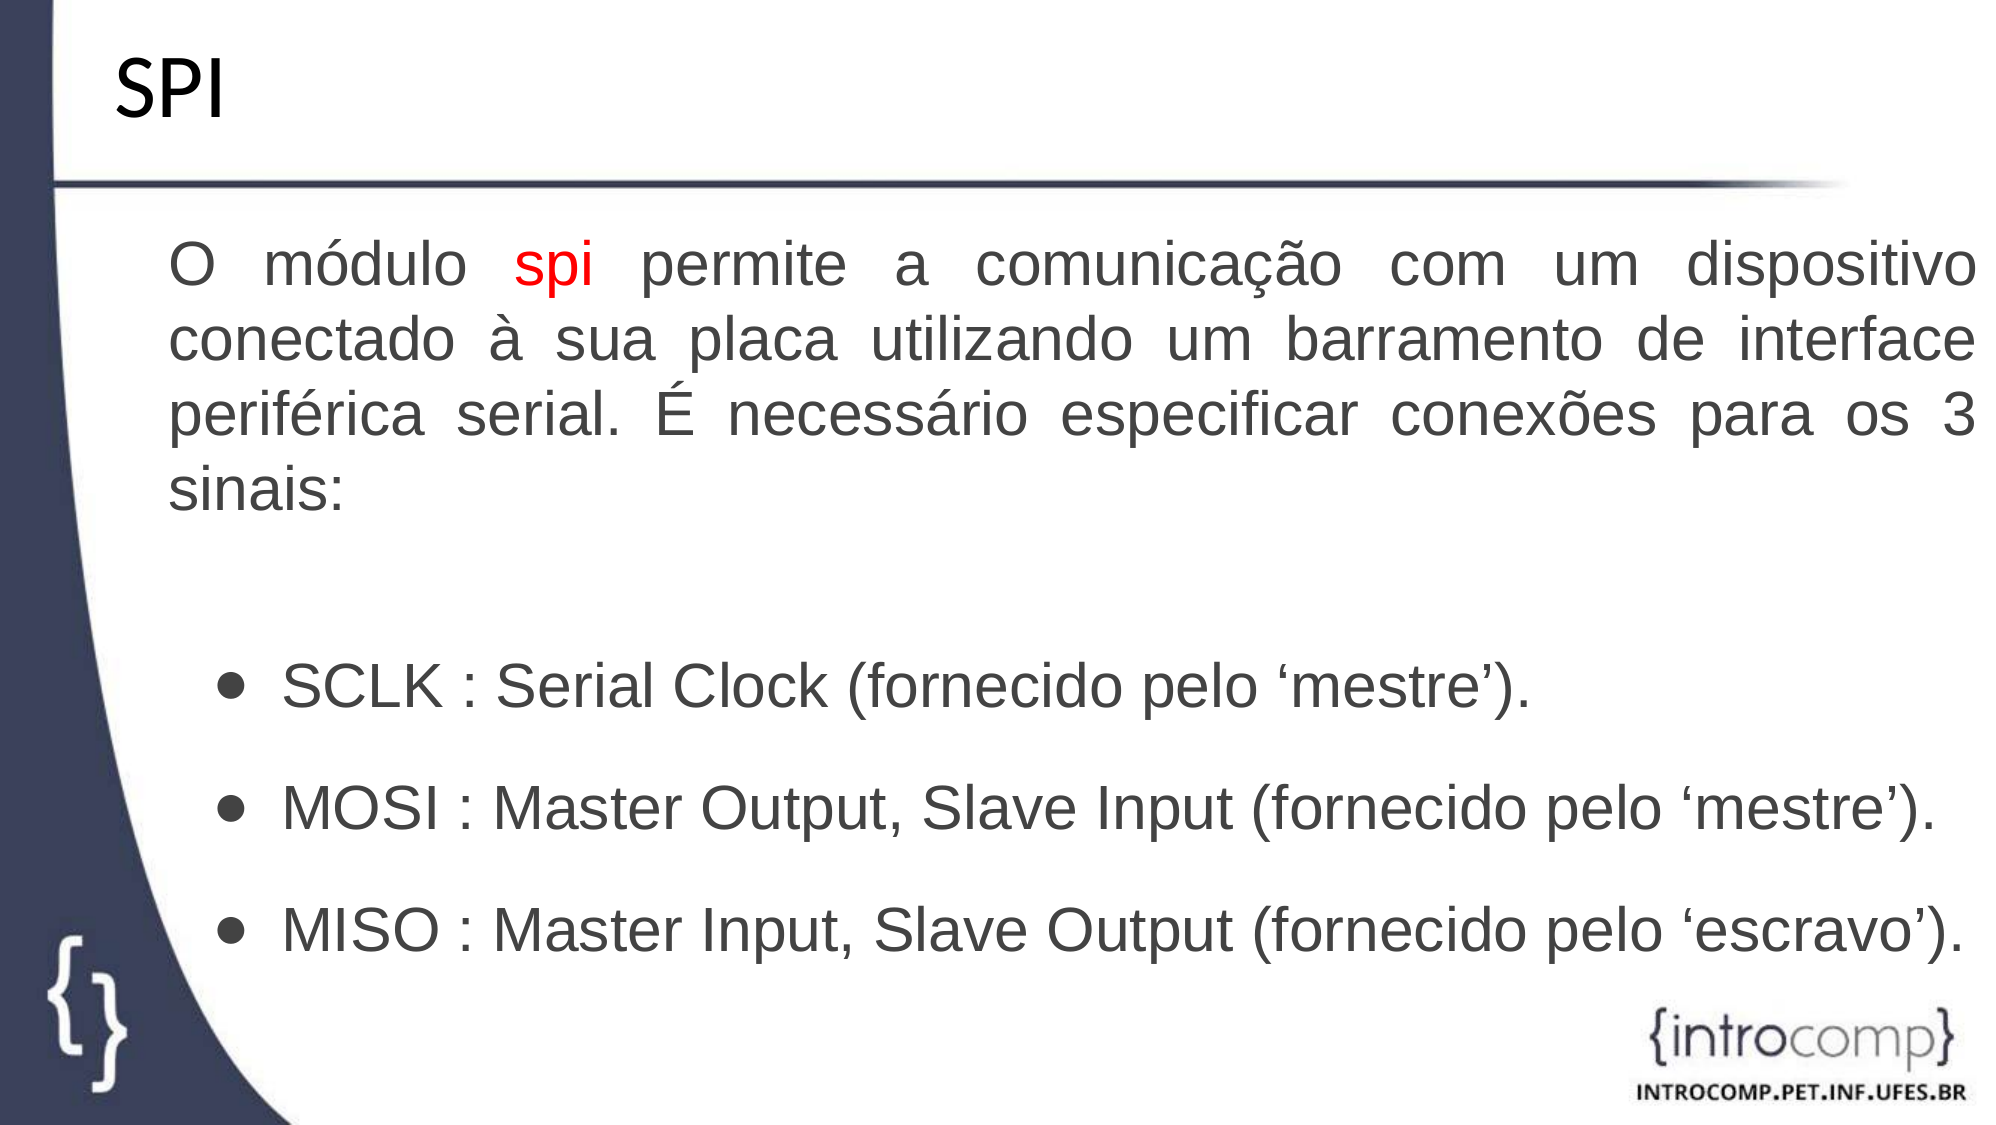

# SPI
O módulo spi permite a comunicação com um dispositivo conectado à sua placa utilizando um barramento de interface periférica serial. É necessário especificar conexões para os 3 sinais:

SCLK : Serial Clock (fornecido pelo ‘mestre’).
MOSI : Master Output, Slave Input (fornecido pelo ‘mestre’).
MISO : Master Input, Slave Output (fornecido pelo ‘escravo’).